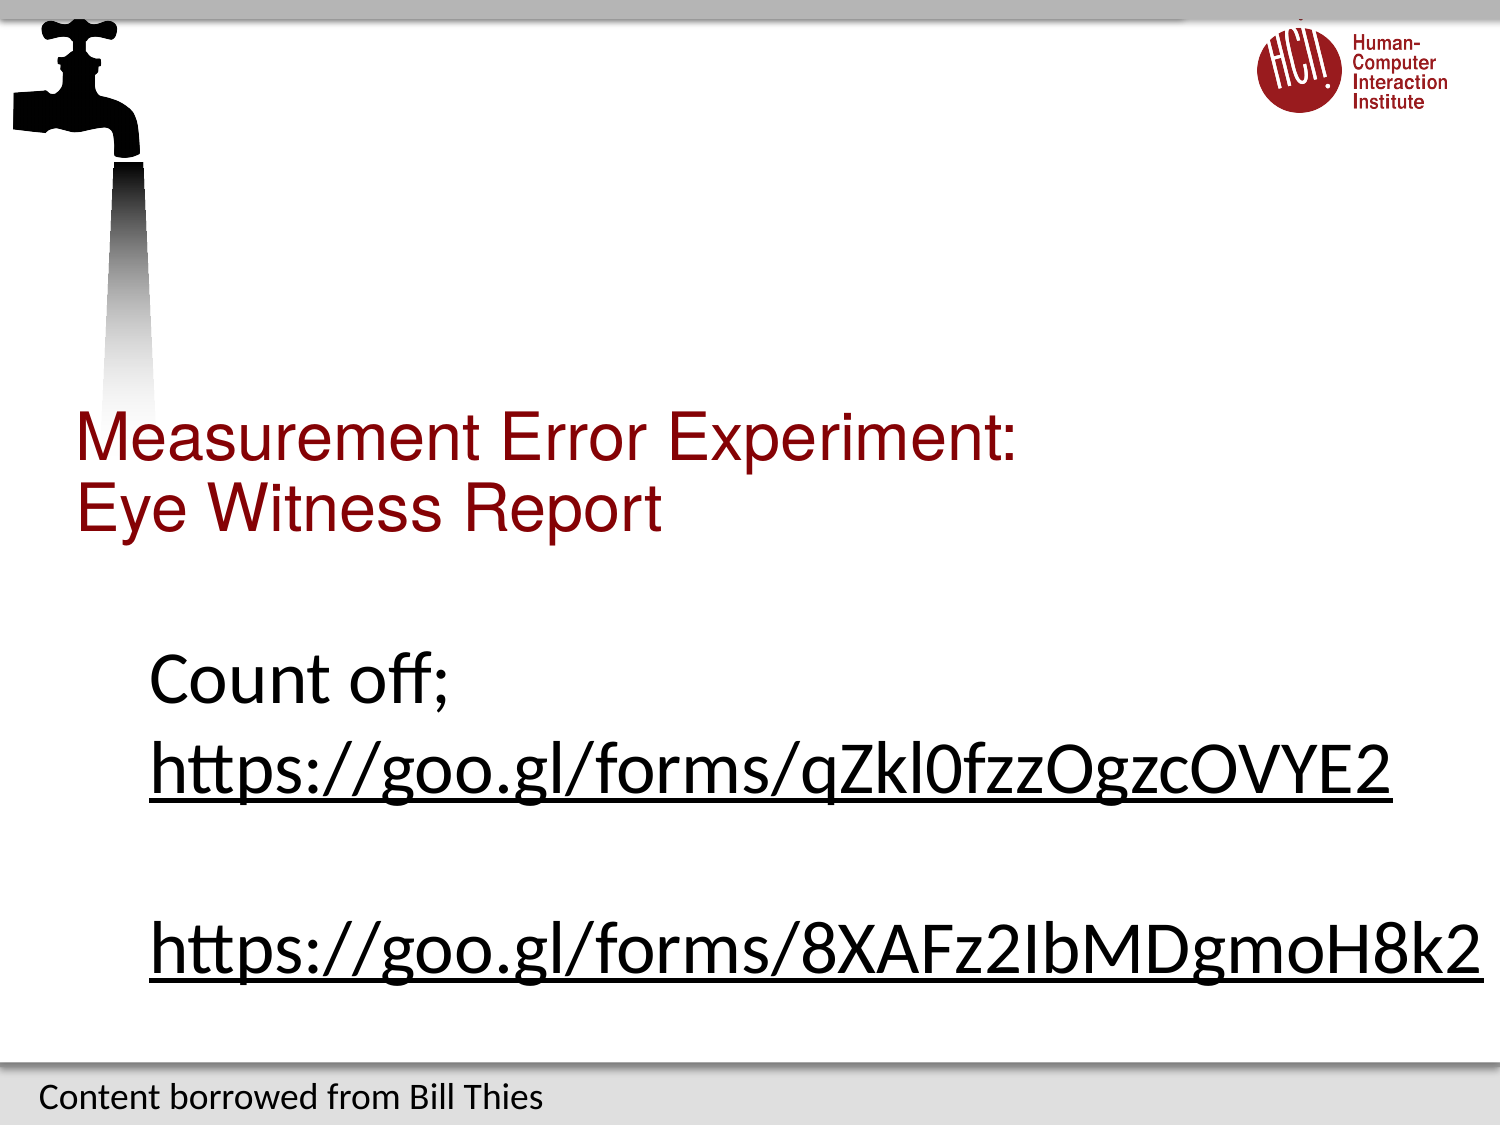

# Measurement Error Experiment: Eye Witness Report
Count off;
https://goo.gl/forms/qZkl0fzzOgzcOVYE2

https://goo.gl/forms/8XAFz2IbMDgmoH8k2

Content borrowed from Bill Thies